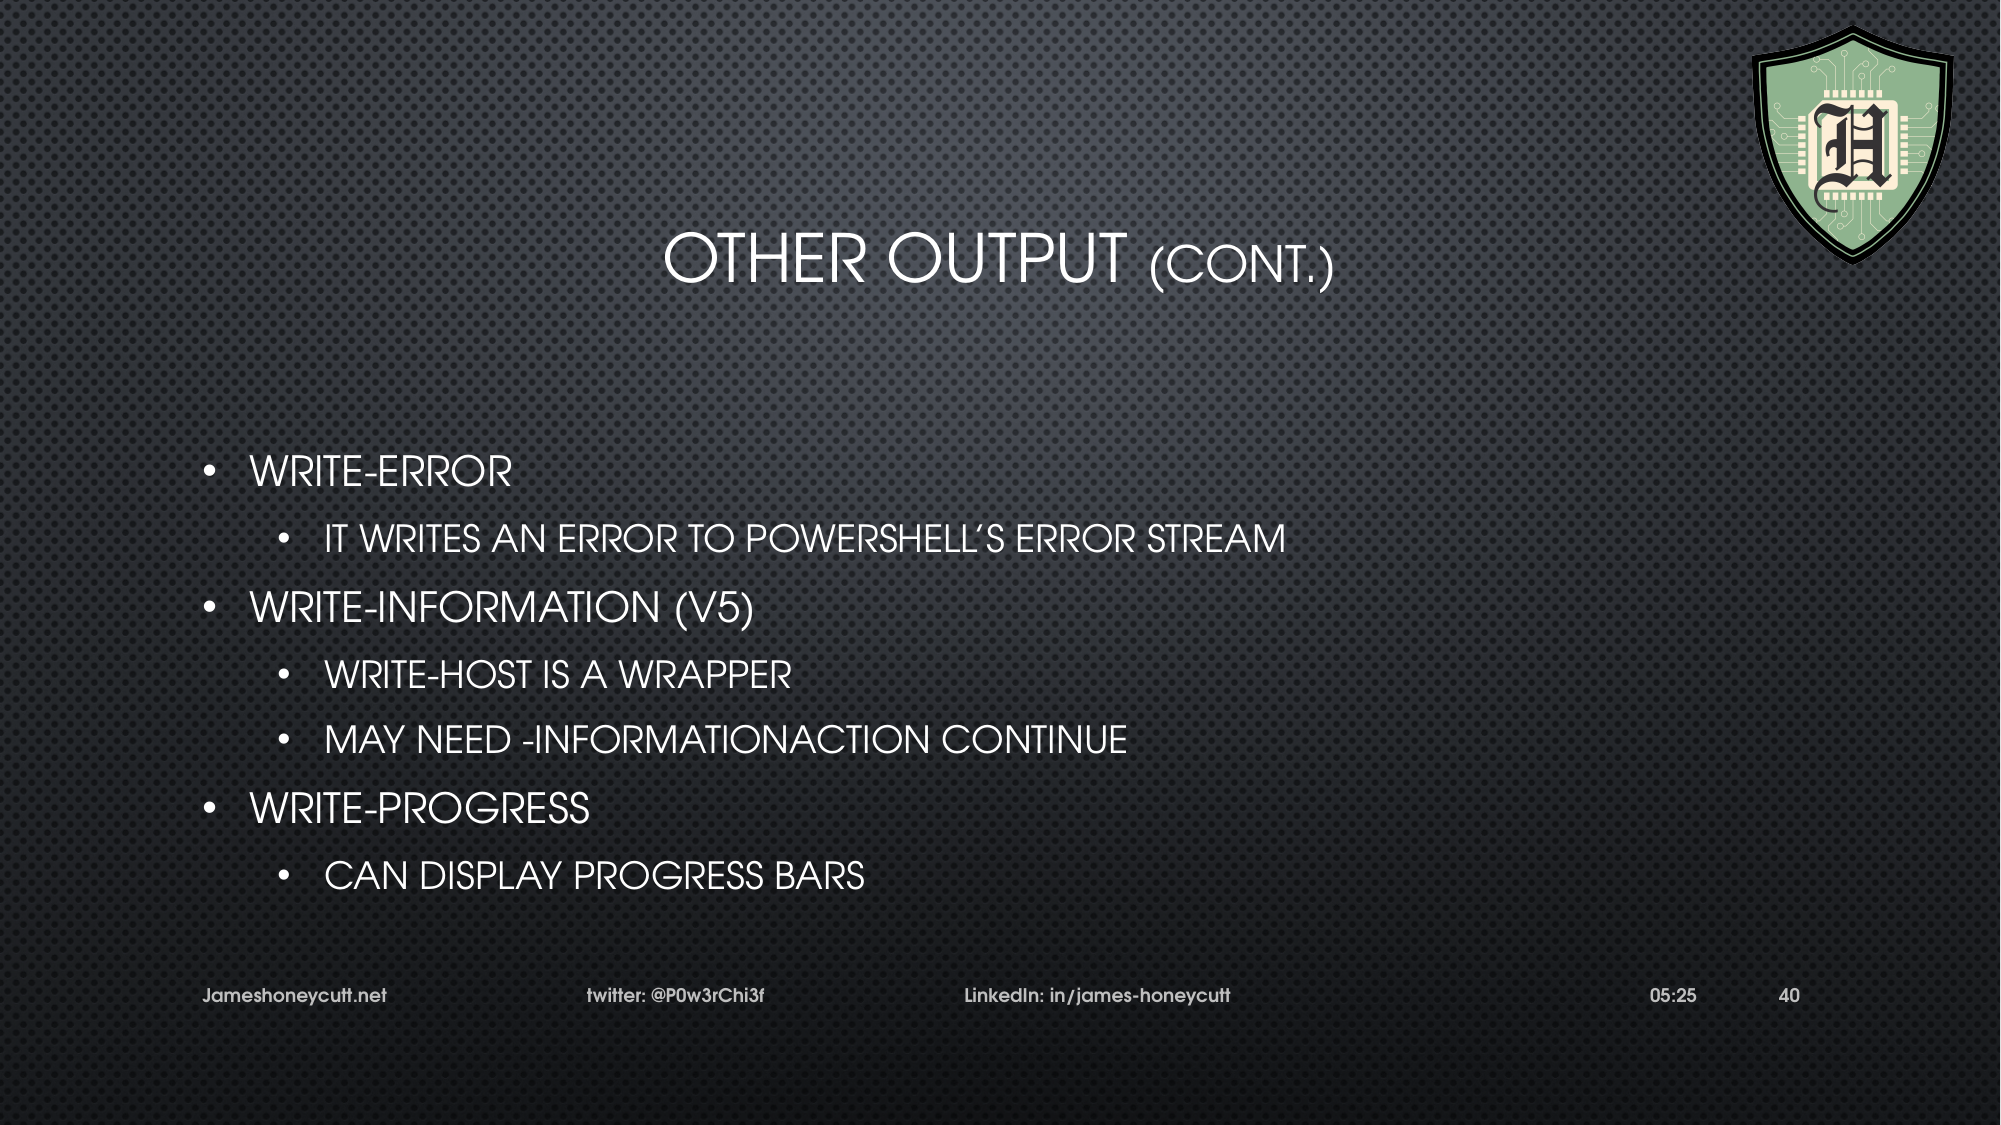

# Other Output (cont.)
Write-error
it writes an error to PowerShell’s error stream
Write-Information (v5)
Write-host is a wrapper
May need -informationaction continue
Write-Progress
can display progress bars

Jameshoneycutt.net                                      twitter: @P0w3rChi3f                                      LinkedIn: in/james-honeycutt
05:25
40